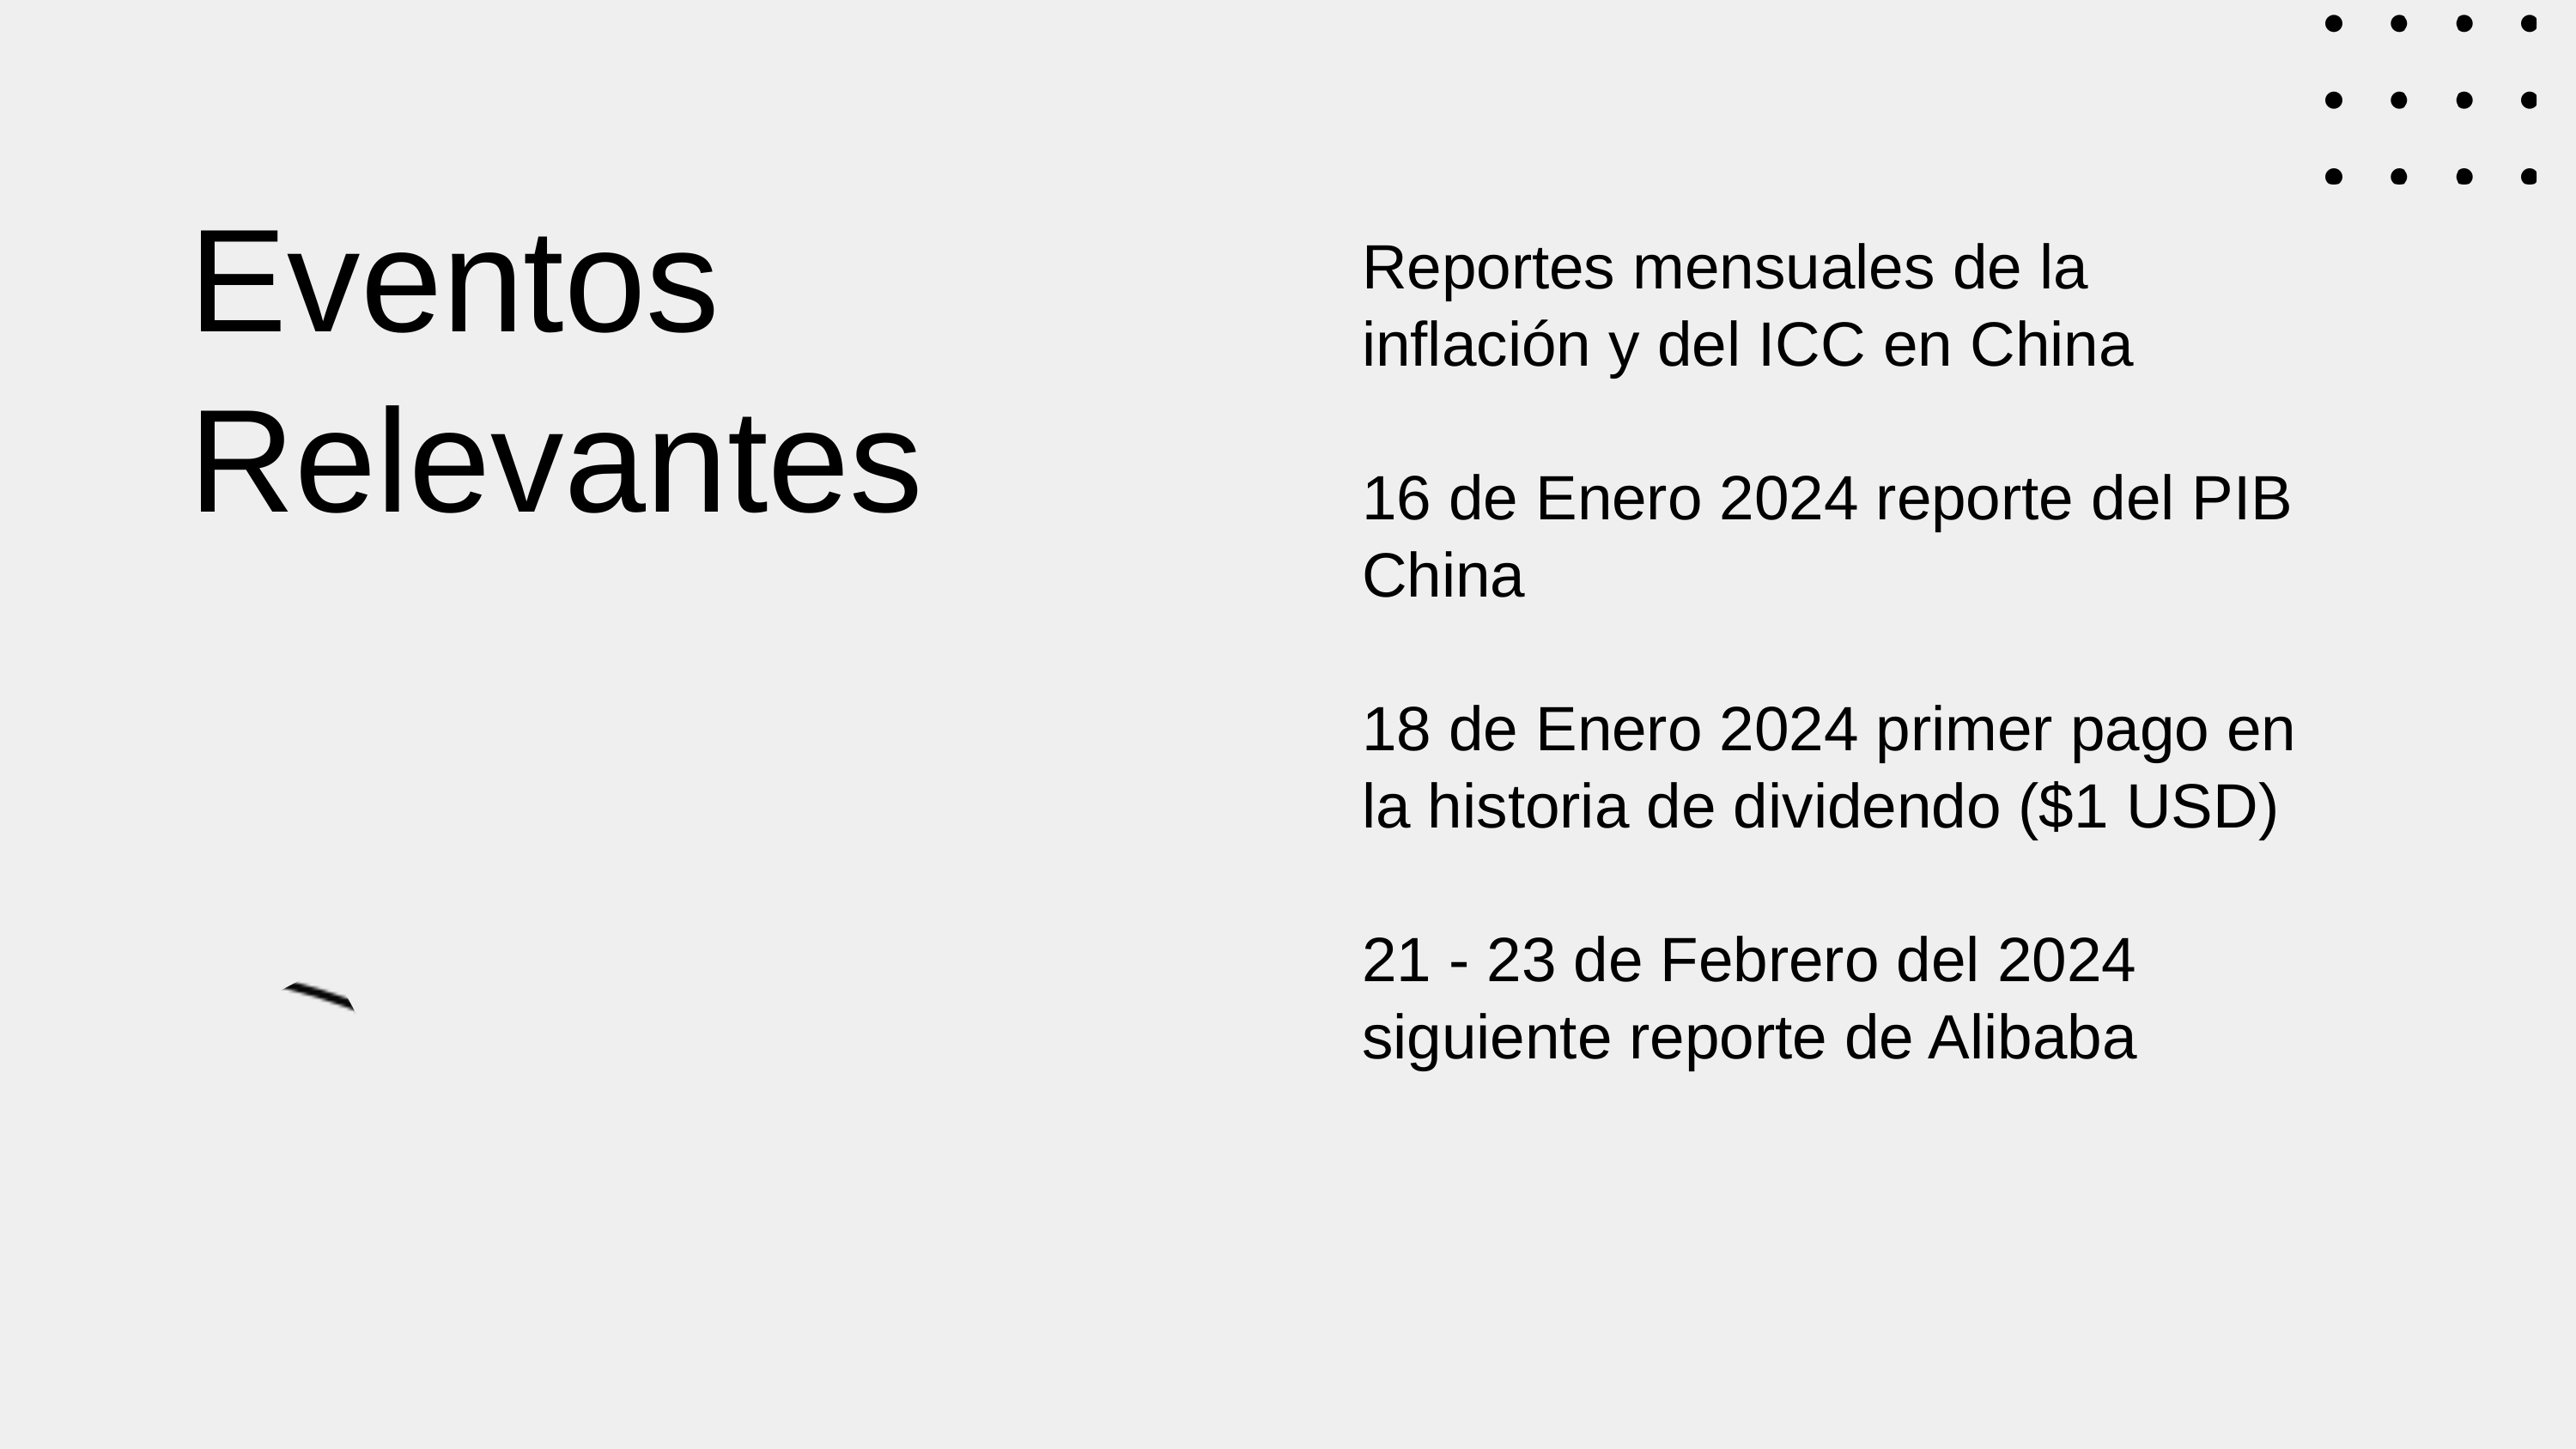

Eventos Relevantes
Reportes mensuales de la inflación y del ICC en China

16 de Enero 2024 reporte del PIB China

18 de Enero 2024 primer pago en la historia de dividendo ($1 USD)

21 - 23 de Febrero del 2024 siguiente reporte de Alibaba